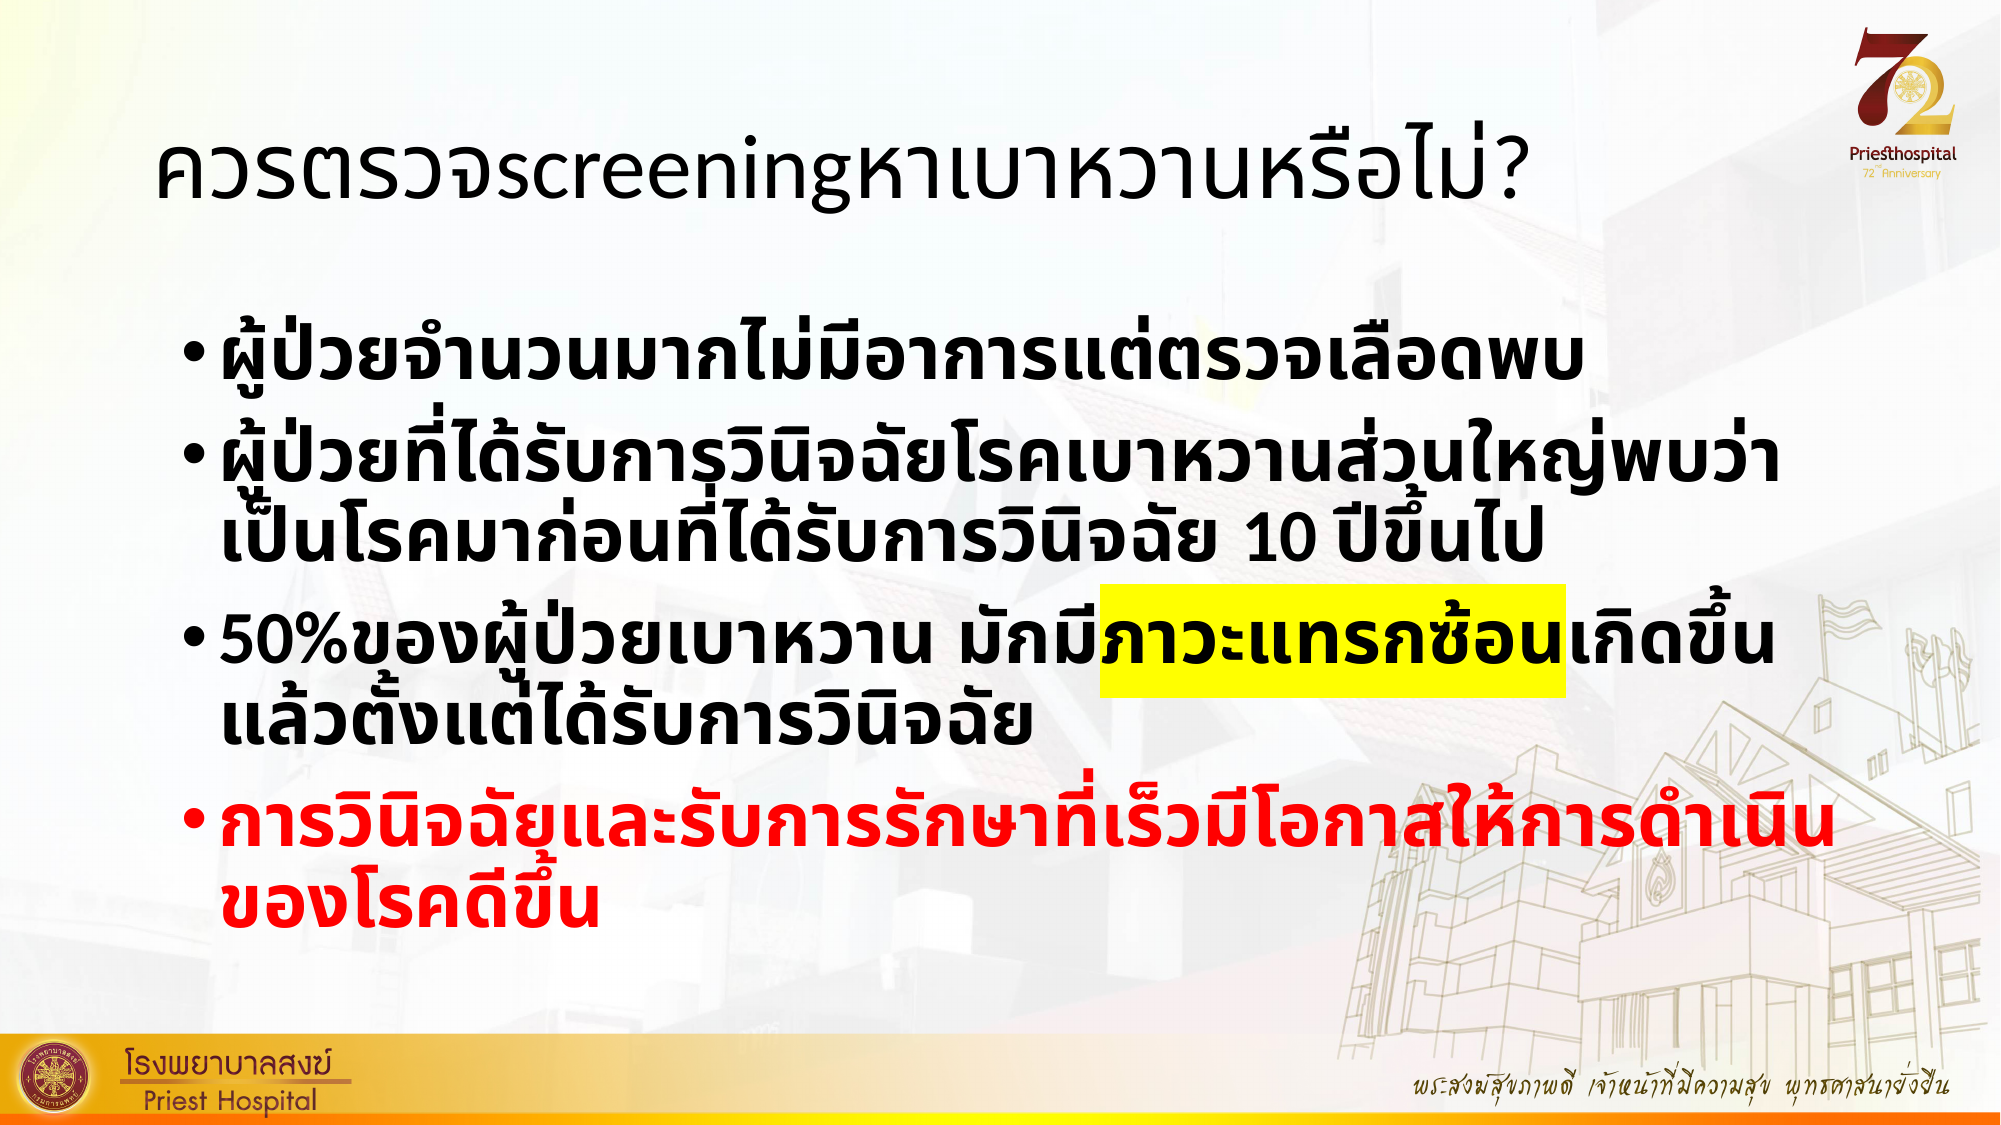

# ควรตรวจscreeningหาเบาหวานหรือไม่?
ผู้ป่วยจำนวนมากไม่มีอาการแต่ตรวจเลือดพบ
ผู้ป่วยที่ได้รับการวินิจฉัยโรคเบาหวานส่วนใหญ่พบว่าเป็นโรคมาก่อนที่ได้รับการวินิจฉัย 10 ปีขึ้นไป
50%ของผู้ป่วยเบาหวาน มักมีภาวะแทรกซ้อนเกิดขึ้นแล้วตั้งแต่ได้รับการวินิจฉัย
การวินิจฉัยและรับการรักษาที่เร็วมีโอกาสให้การดำเนินของโรคดีขึ้น